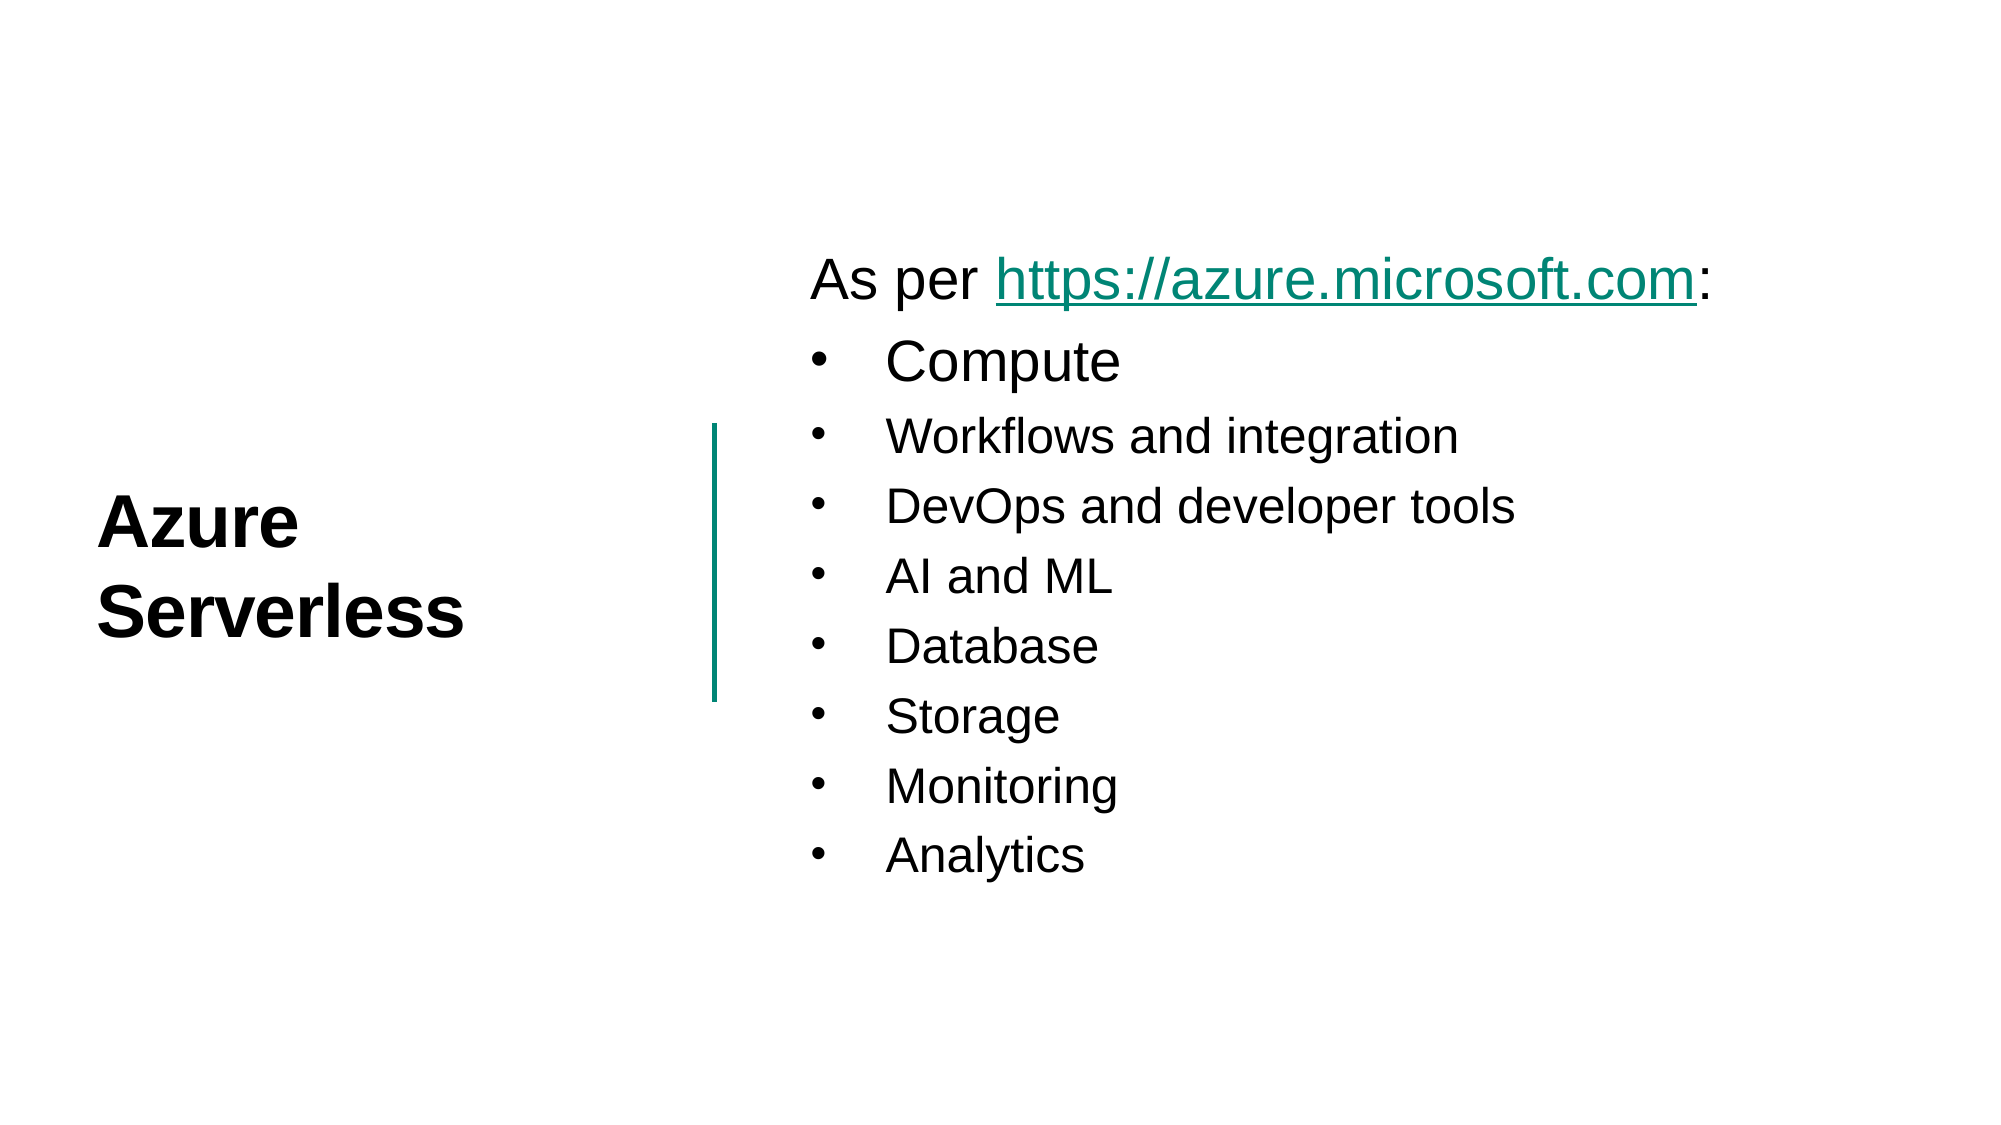

As per https://azure.microsoft.com:
Compute
Workflows and integration
DevOps and developer tools
AI and ML
Database
Storage
Monitoring
Analytics
# Azure Serverless